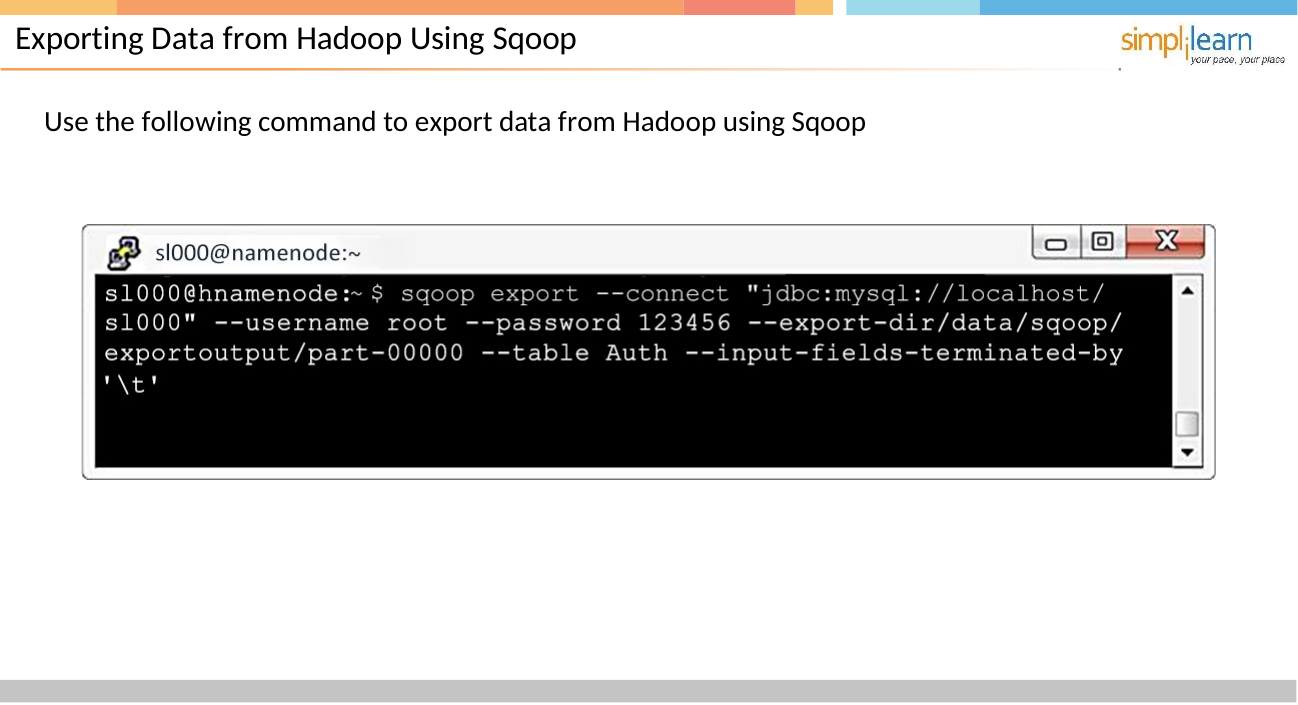

# Exporting Data from Hadoop Using Sqoop

Use the following command to export data from Hadoop using Sqoop